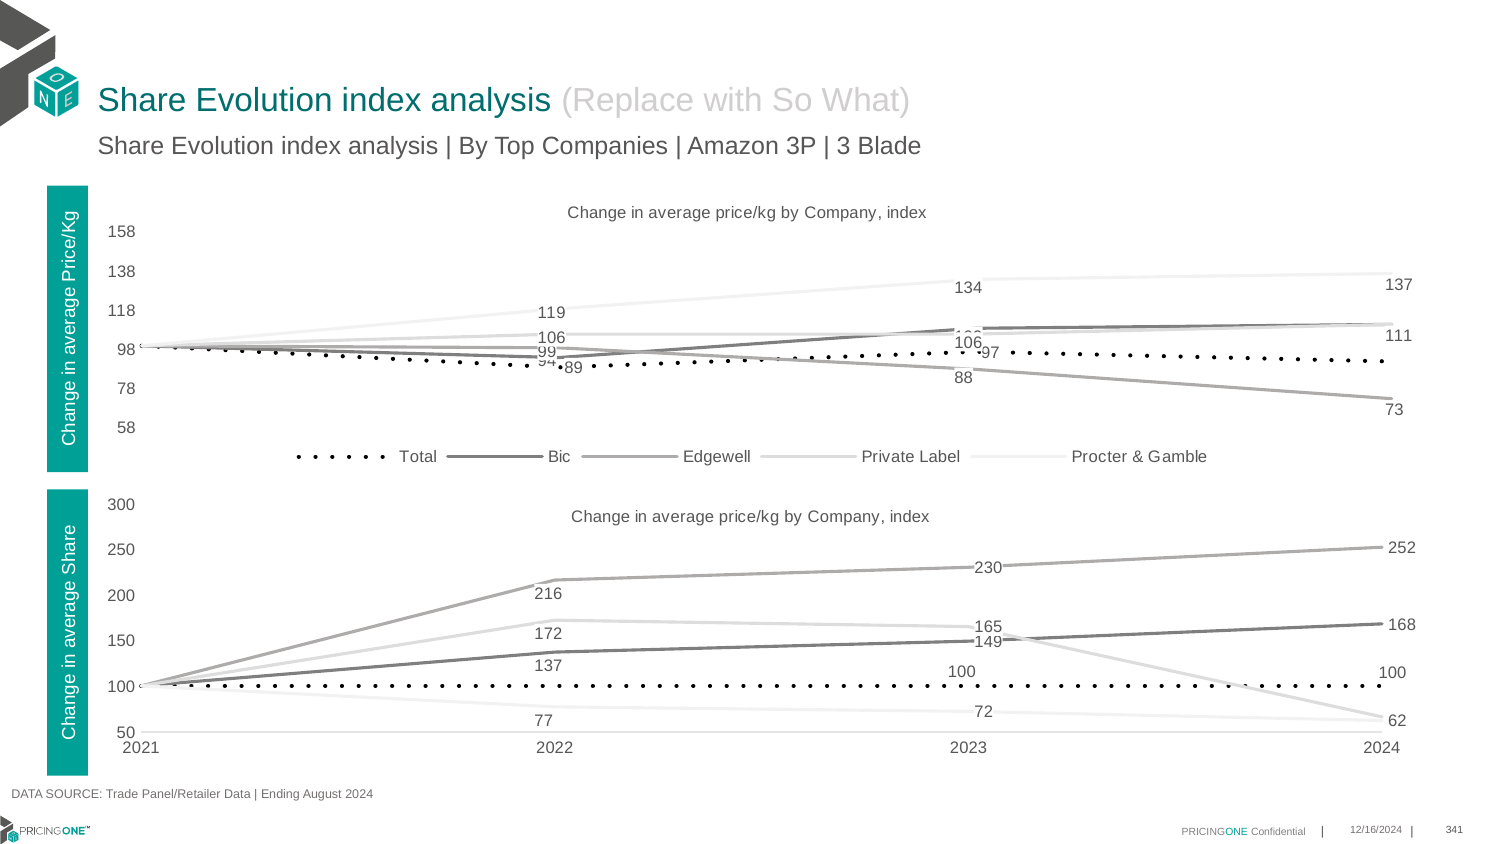

# Share Evolution index analysis (Replace with So What)
Share Evolution index analysis | By Top Companies | Amazon 3P | 3 Blade

### Chart: Change in average price/kg by Company, index

| Category | Total | Bic | Edgewell | Private Label | Procter & Gamble |
|---|---|---|---|---|---|
| 2021 | 100.0 | 100.0 | 100.0 | 100.0 | 100.0 |
| 2022 | 89.0 | 94.0 | 99.0 | 106.0 | 119.0 |
| 2023 | 97.0 | 109.0 | 88.0 | 106.0 | 134.0 |
| 2024 | 92.0 | 111.0 | 73.0 | 111.0 | 137.0 |
Change in average Price/Kg

### Chart: Change in average price/kg by Company, index

| Category | Total | Bic | Edgewell | Private Label | Procter & Gamble |
|---|---|---|---|---|---|
| 2021 | 100.0 | 100.0 | 100.0 | 100.0 | 100.0 |
| 2022 | 100.0 | 137.0 | 216.0 | 172.0 | 77.0 |
| 2023 | 100.0 | 149.0 | 230.0 | 165.0 | 72.0 |
| 2024 | 100.0 | 168.0 | 252.0 | 66.0 | 62.0 |
Change in average Share
DATA SOURCE: Trade Panel/Retailer Data | Ending August 2024

12/16/2024
341